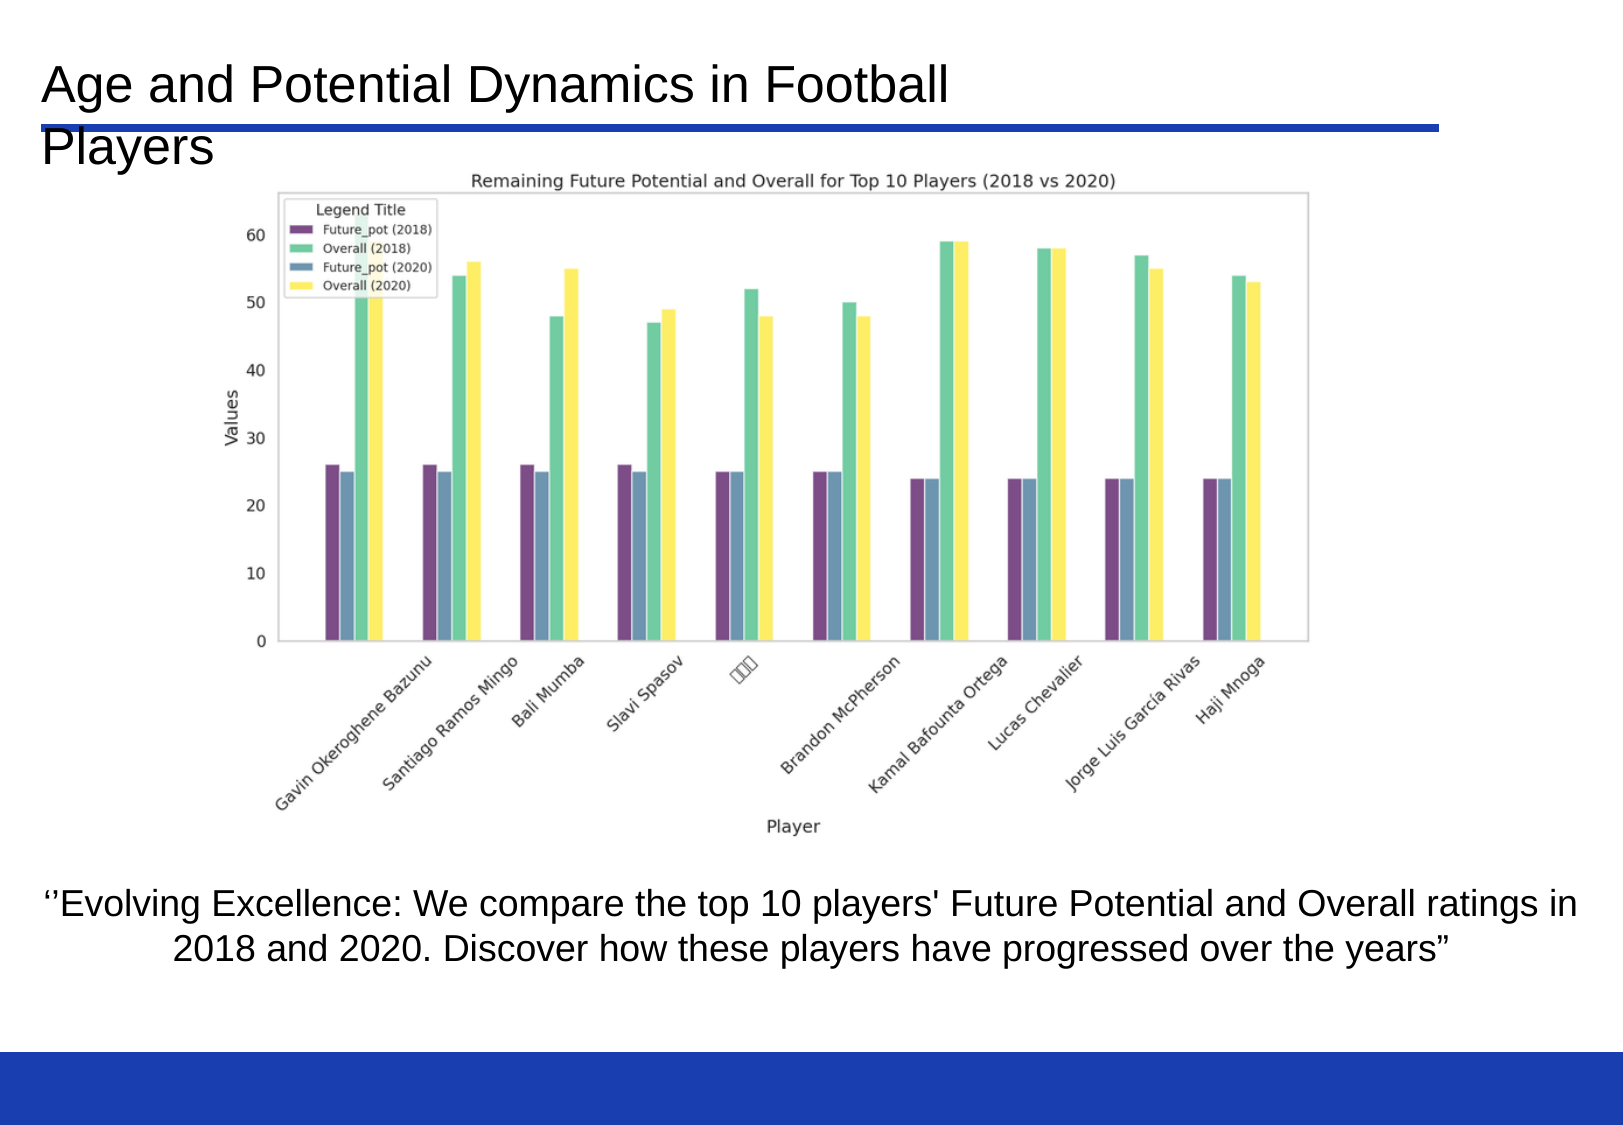

Age and Potential Dynamics in Football Players

‘’Evolving Excellence: We compare the top 10 players' Future Potential and Overall ratings in 2018 and 2020. Discover how these players have progressed over the years”